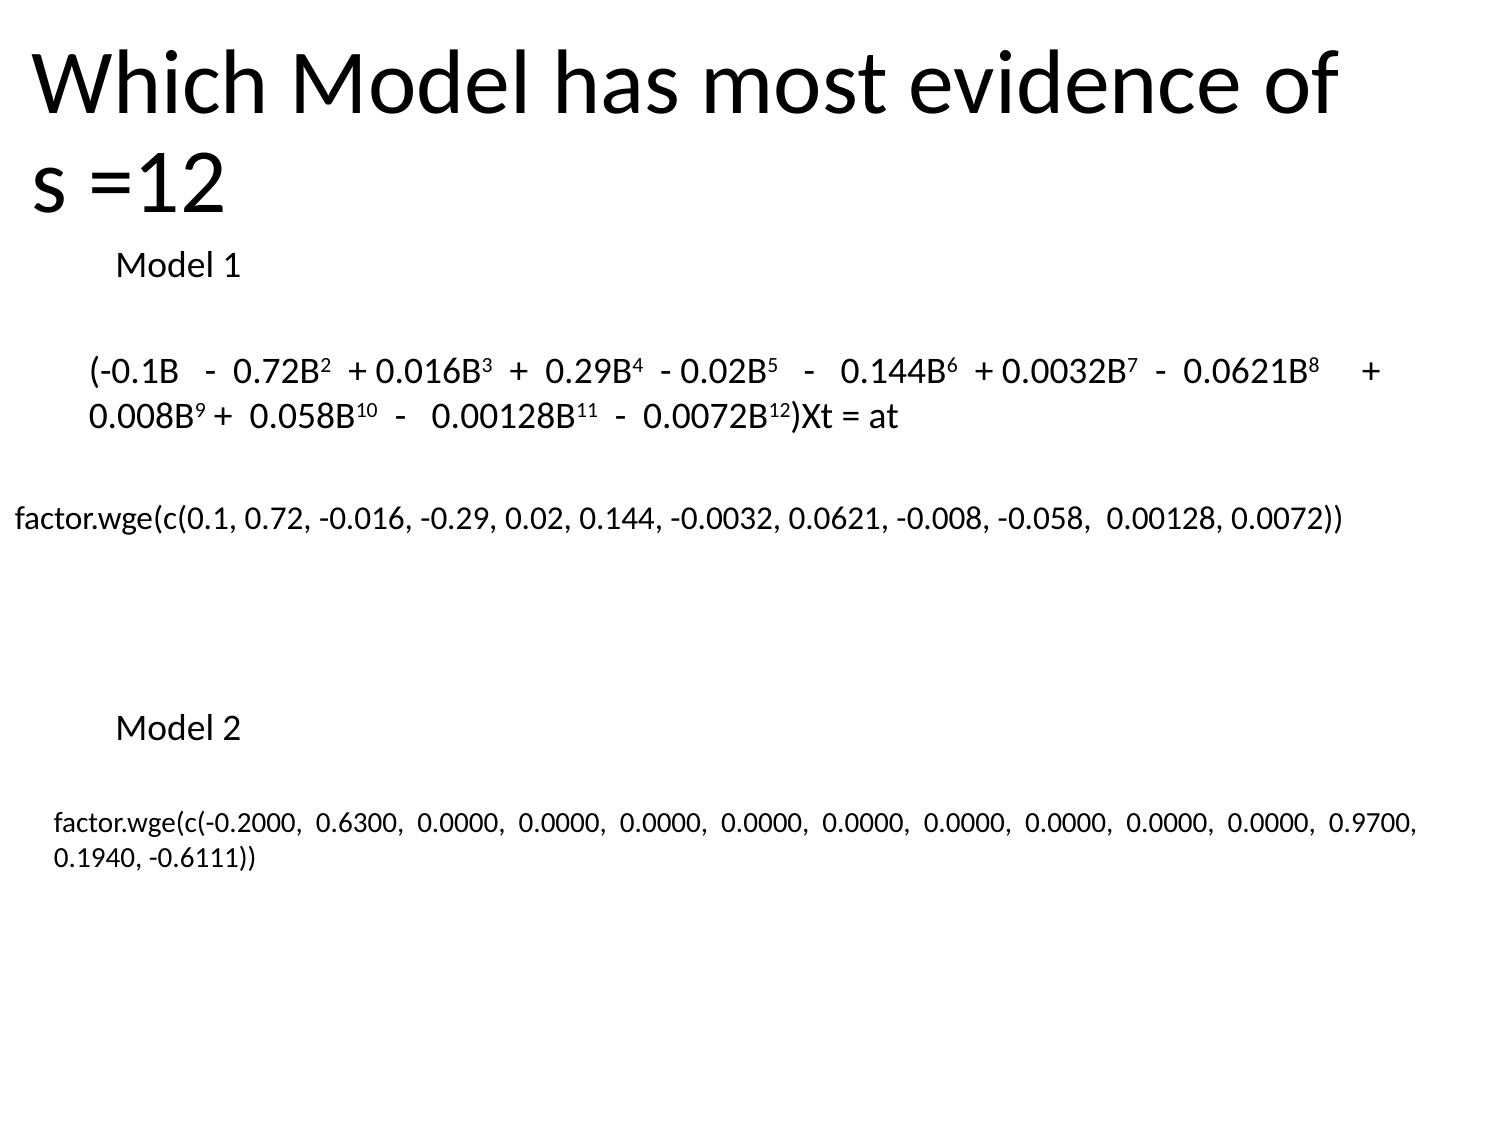

# Which Model has most evidence of s =12
Model 1
(-0.1B   -  0.72B2  + 0.016B3  +  0.29B4  - 0.02B5   -   0.144B6  + 0.0032B7  -  0.0621B8     +  0.008B9 +  0.058B10  -   0.00128B11  -  0.0072B12)Xt = at
factor.wge(c(0.1, 0.72, -0.016, -0.29, 0.02, 0.144, -0.0032, 0.0621, -0.008, -0.058,  0.00128, 0.0072))
Model 2
factor.wge(c(-0.2000,  0.6300,  0.0000,  0.0000,  0.0000,  0.0000,  0.0000,  0.0000,  0.0000,  0.0000,  0.0000,  0.9700,  0.1940, -0.6111))